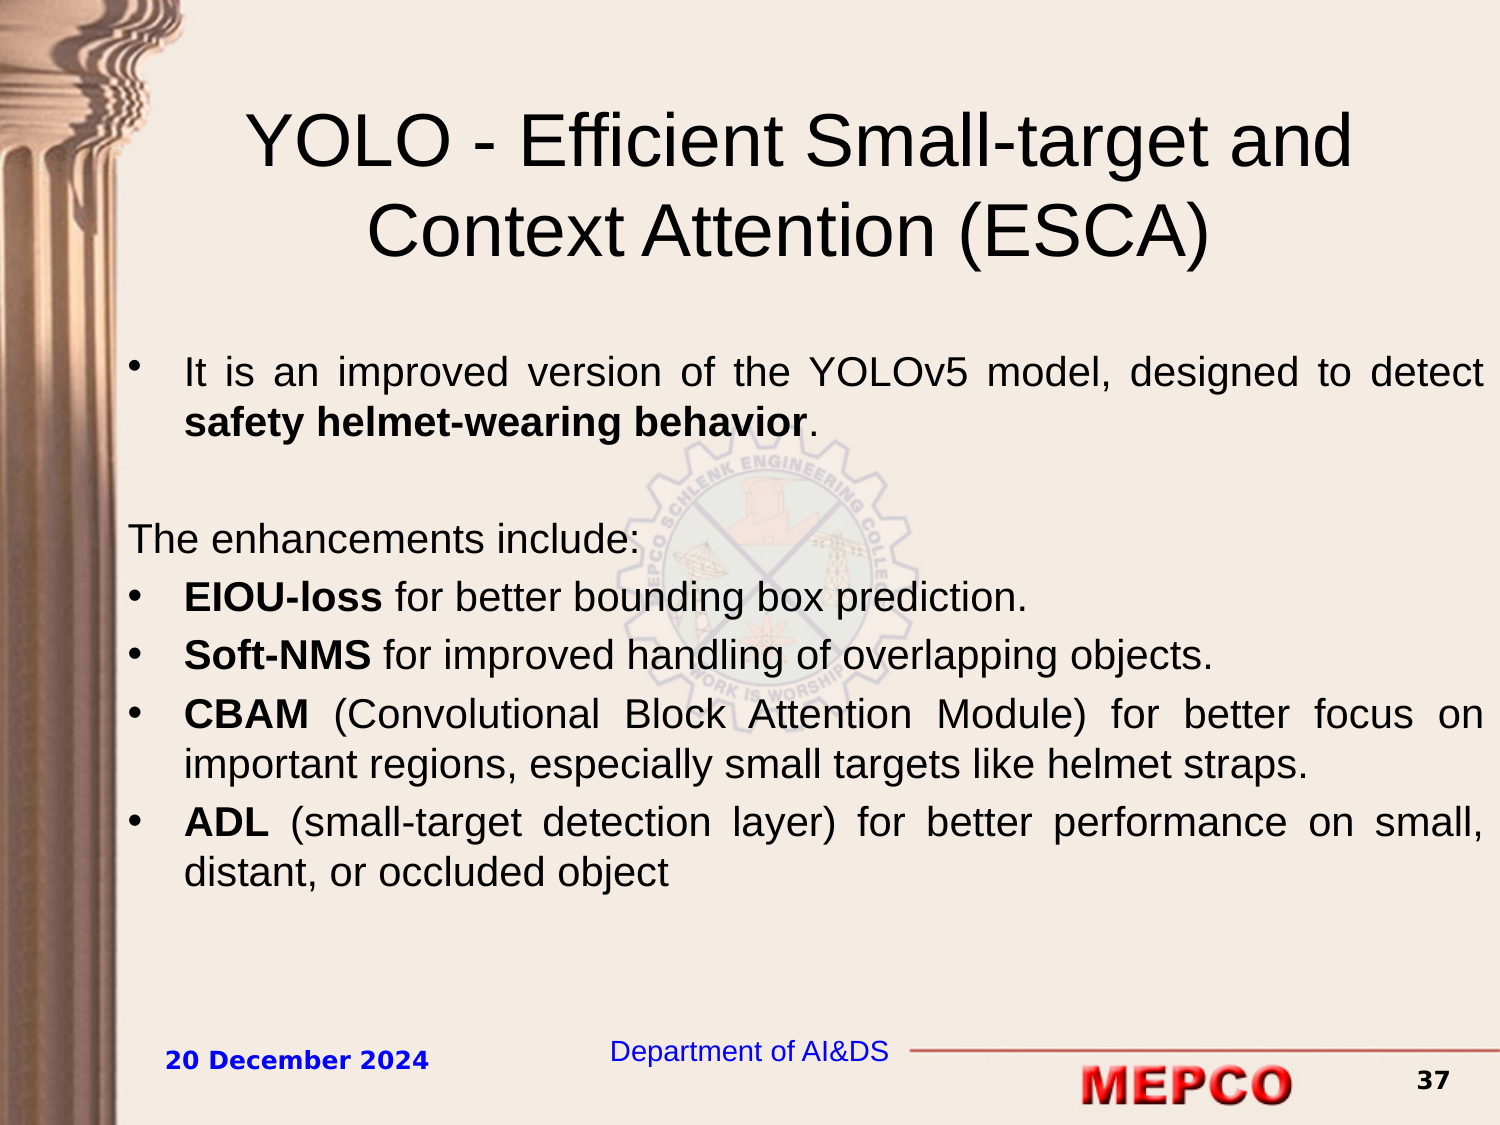

# YOLO - Efficient Small-target and Context Attention (ESCA)
It is an improved version of the YOLOv5 model, designed to detect safety helmet-wearing behavior.

The enhancements include:
EIOU-loss for better bounding box prediction.
Soft-NMS for improved handling of overlapping objects.
CBAM (Convolutional Block Attention Module) for better focus on important regions, especially small targets like helmet straps.
ADL (small-target detection layer) for better performance on small, distant, or occluded object

Department of AI&DS